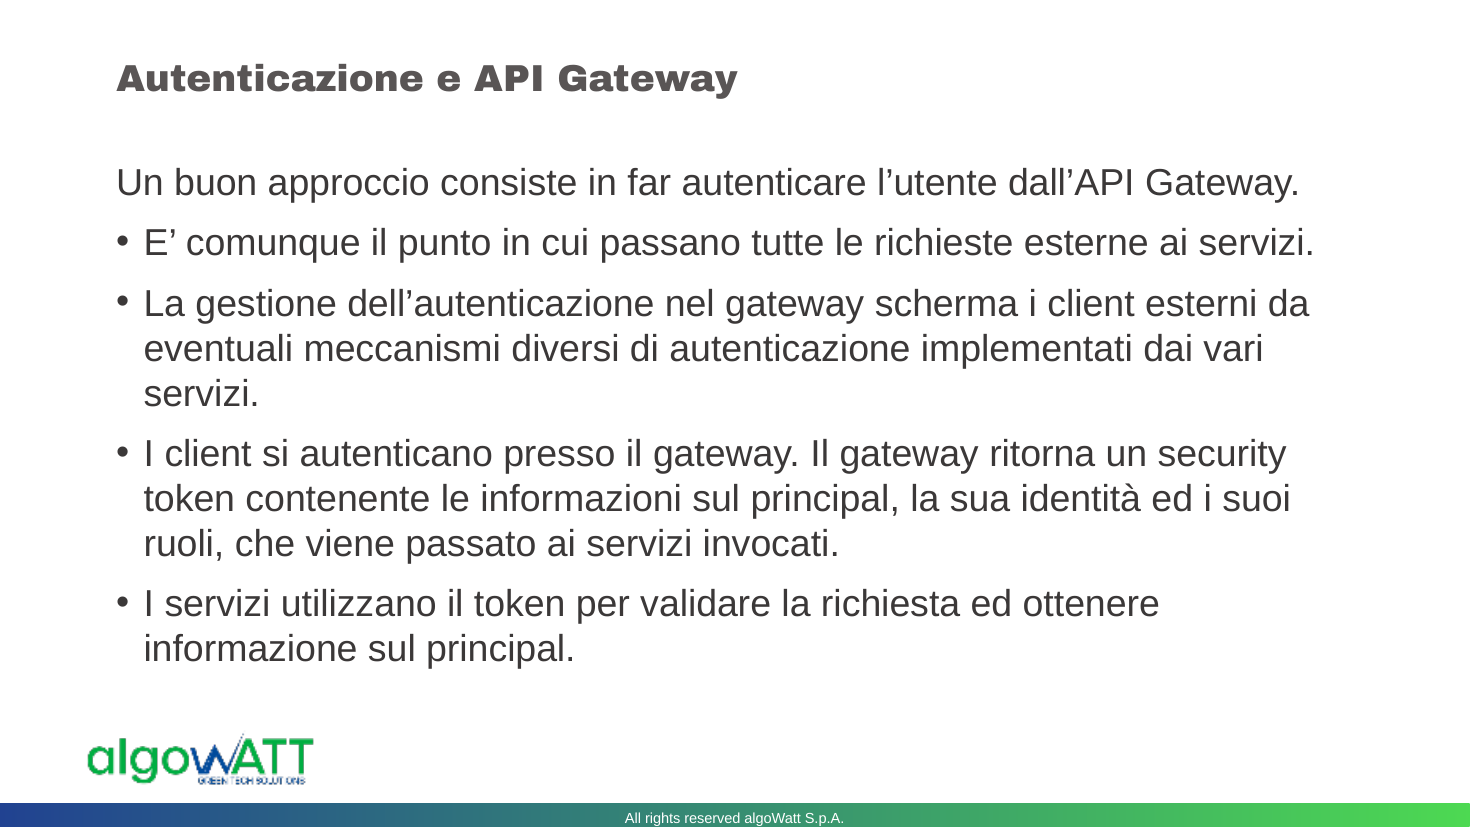

# Autenticazione e API Gateway
Un buon approccio consiste in far autenticare l’utente dall’API Gateway.
E’ comunque il punto in cui passano tutte le richieste esterne ai servizi.
La gestione dell’autenticazione nel gateway scherma i client esterni da eventuali meccanismi diversi di autenticazione implementati dai vari servizi.
I client si autenticano presso il gateway. Il gateway ritorna un security token contenente le informazioni sul principal, la sua identità ed i suoi ruoli, che viene passato ai servizi invocati.
I servizi utilizzano il token per validare la richiesta ed ottenere informazione sul principal.

All rights reserved algoWatt S.p.A.